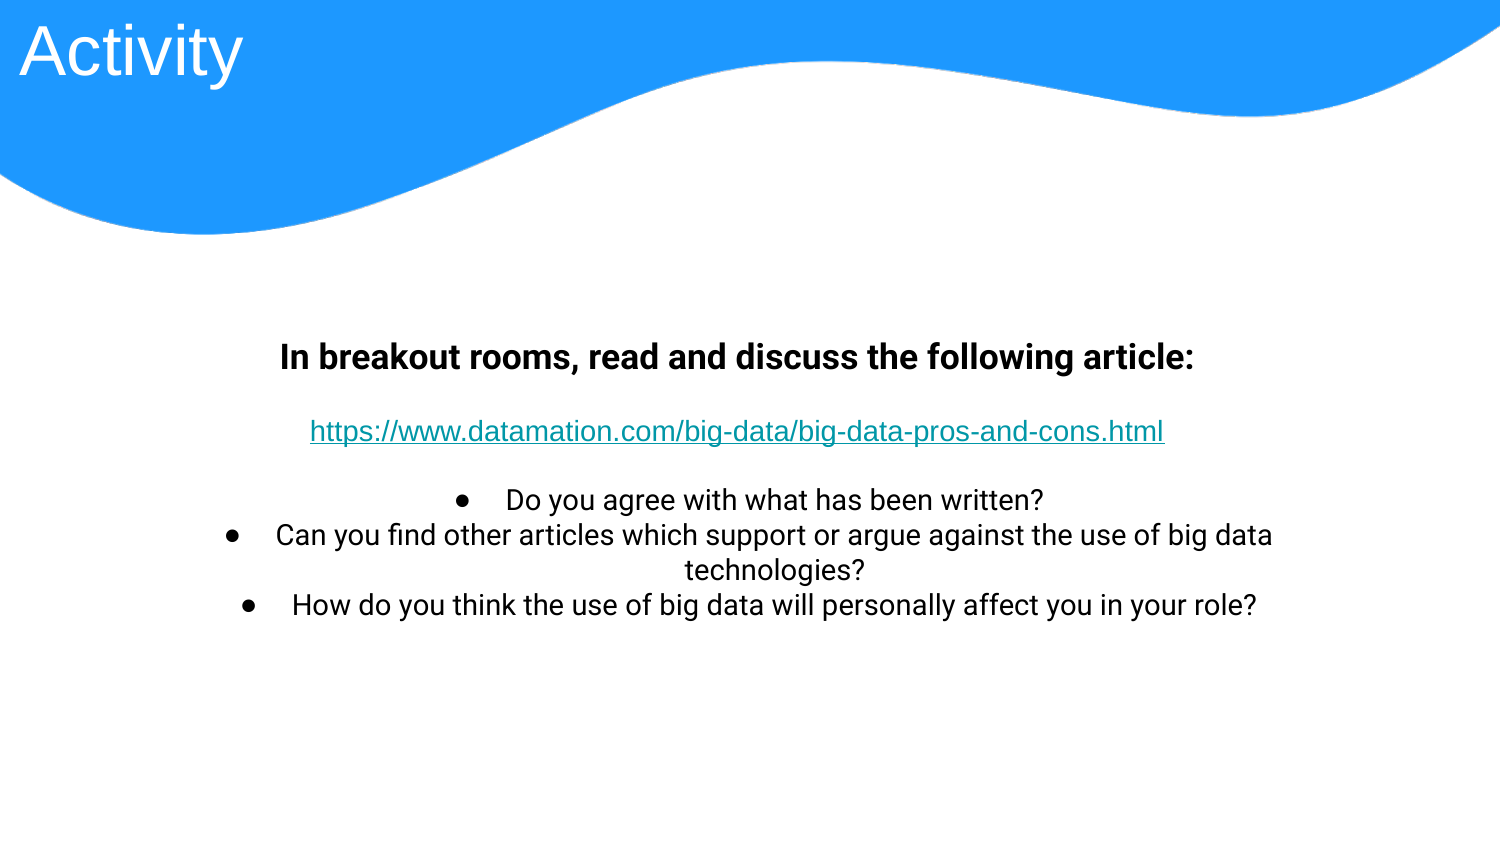

Activity
In breakout rooms, read and discuss the following article:

https://www.datamation.com/big-data/big-data-pros-and-cons.html

Do you agree with what has been written?
Can you find other articles which support or argue against the use of big data technologies?
How do you think the use of big data will personally affect you in your role?